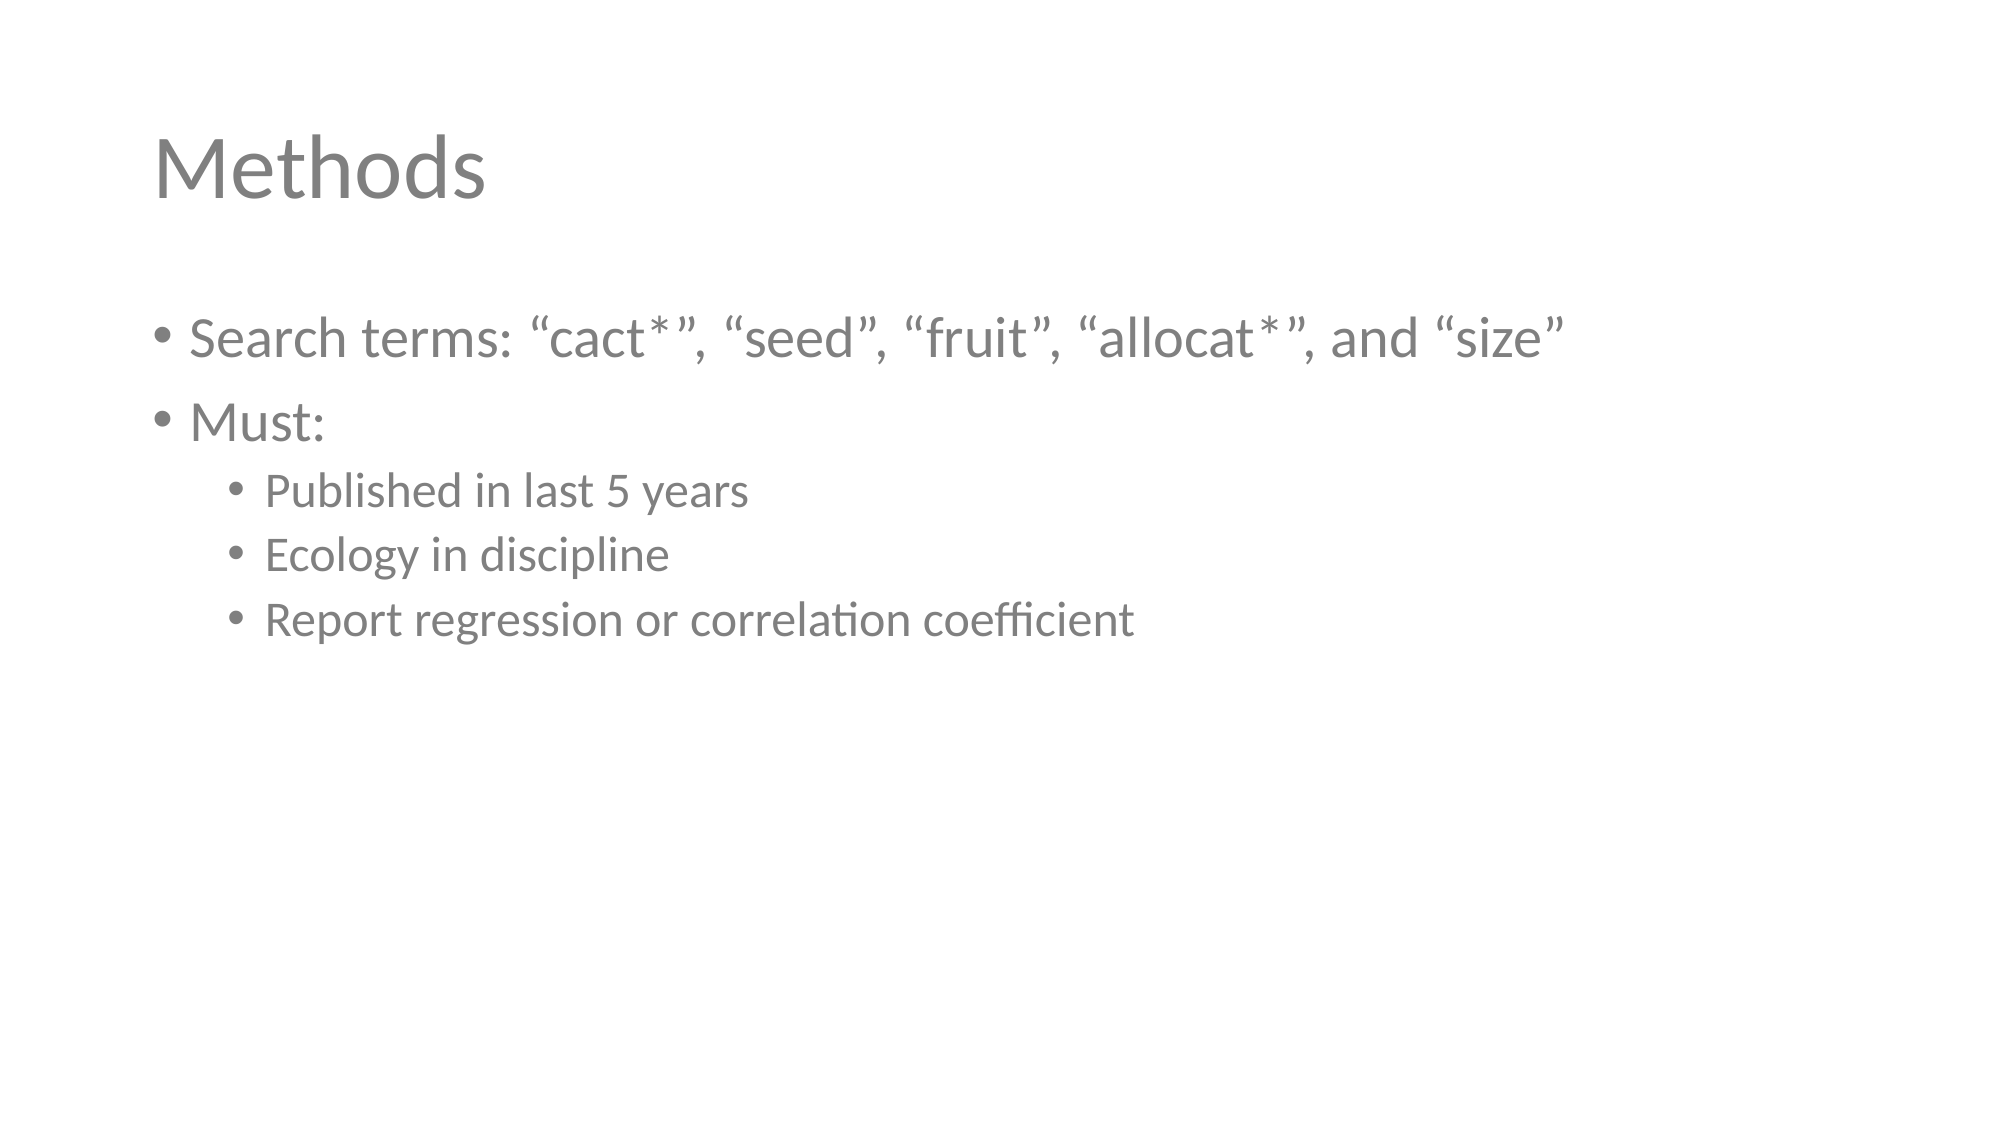

# Methods
Search terms: “cact*”, “seed”, “fruit”, “allocat*”, and “size”
Must:
Published in last 5 years
Ecology in discipline
Report regression or correlation coefficient